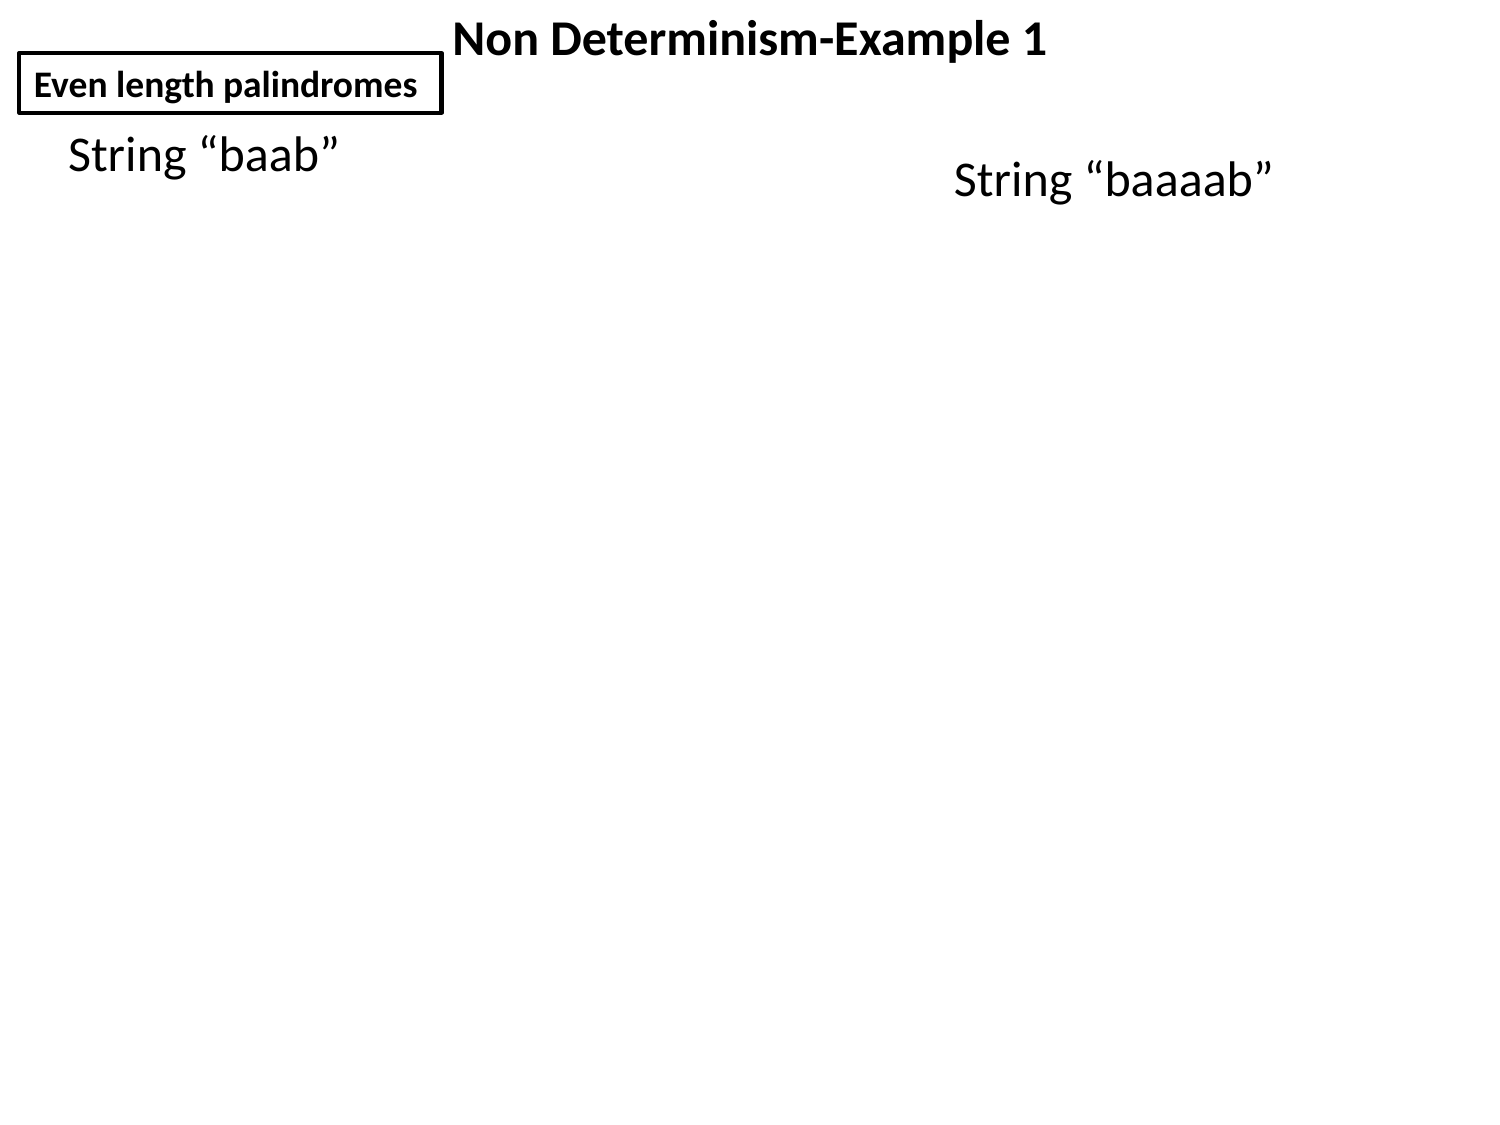

# Non Determinism-Example 1
Even length palindromes
String “baab”
String “baaaab”